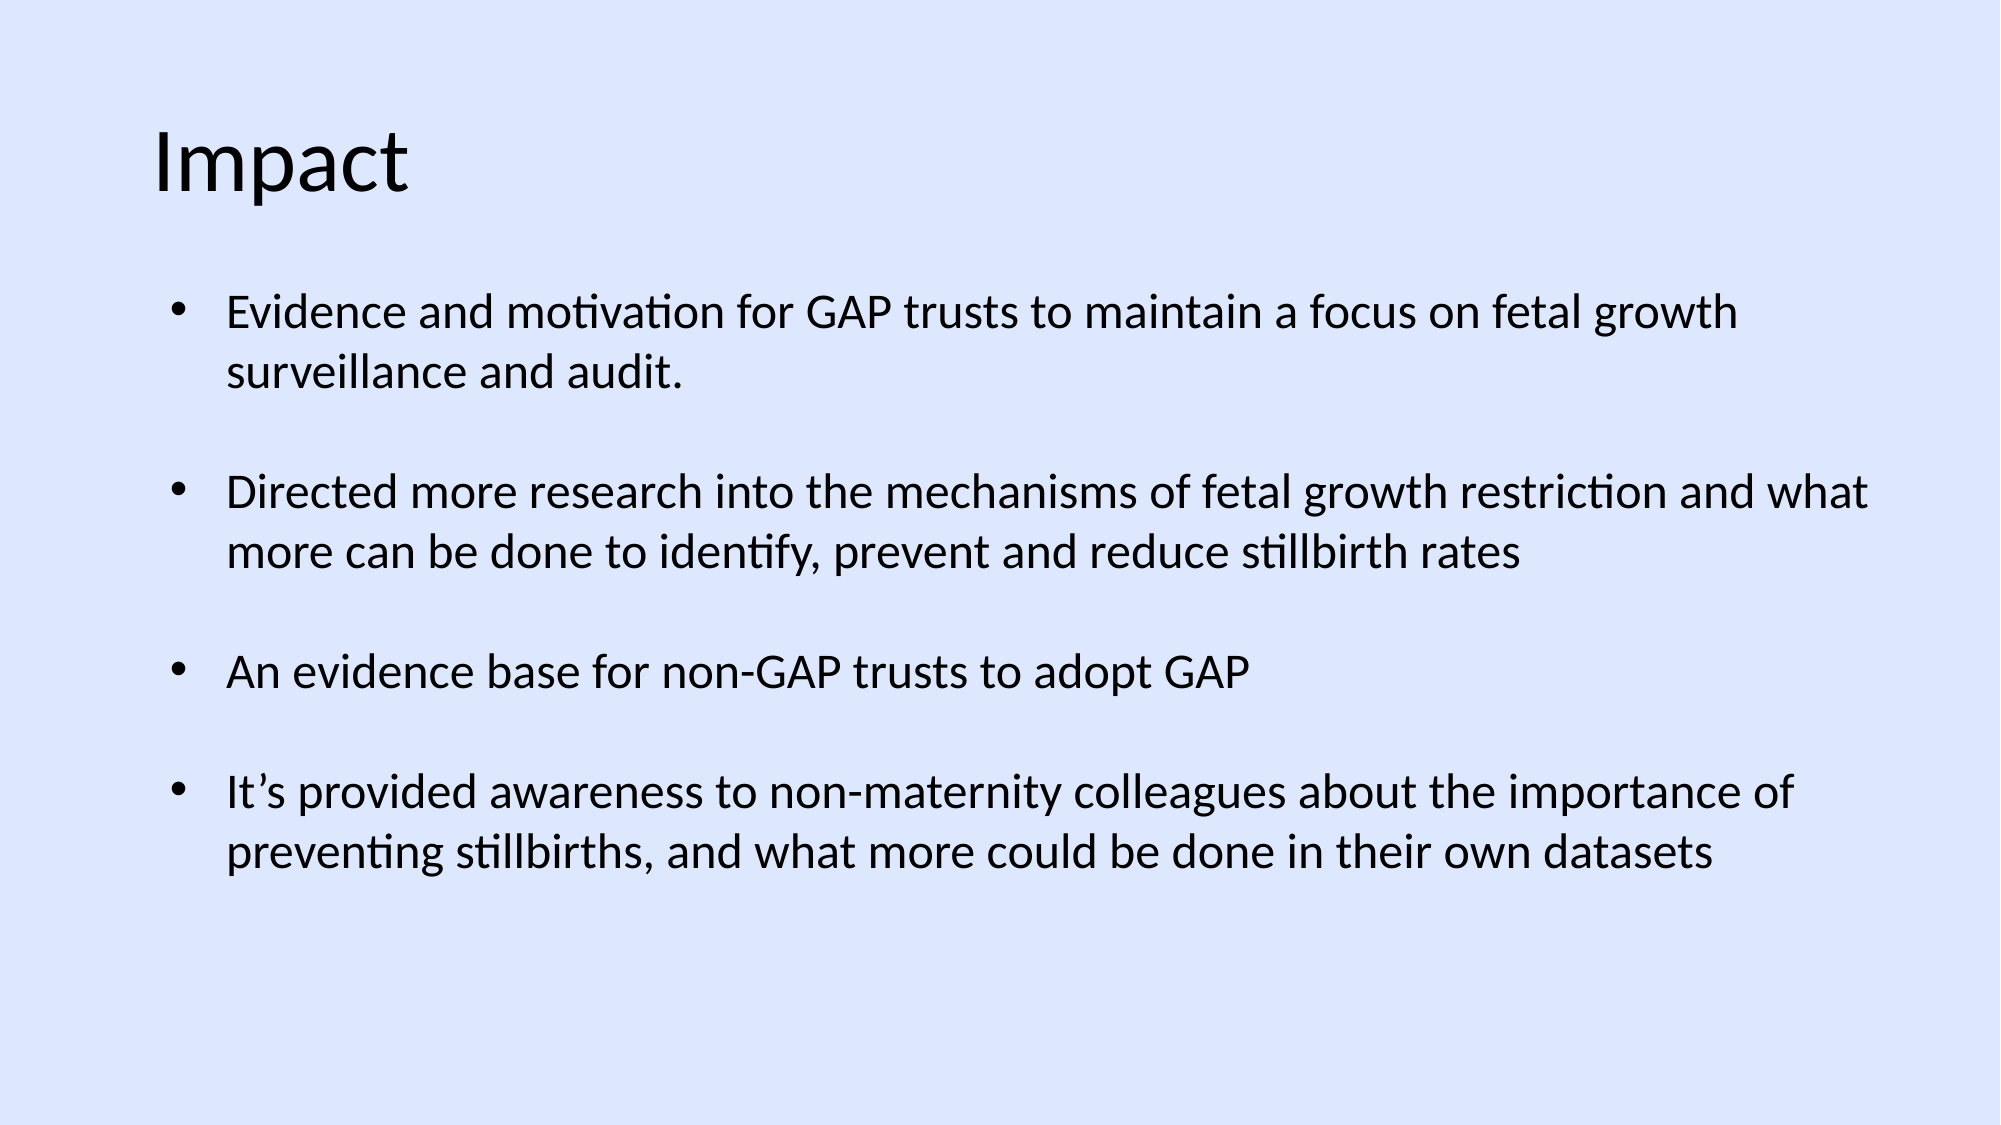

Impact
Evidence and motivation for GAP trusts to maintain a focus on fetal growth surveillance and audit.

Directed more research into the mechanisms of fetal growth restriction and what more can be done to identify, prevent and reduce stillbirth rates

An evidence base for non-GAP trusts to adopt GAP

It’s provided awareness to non-maternity colleagues about the importance of preventing stillbirths, and what more could be done in their own datasets